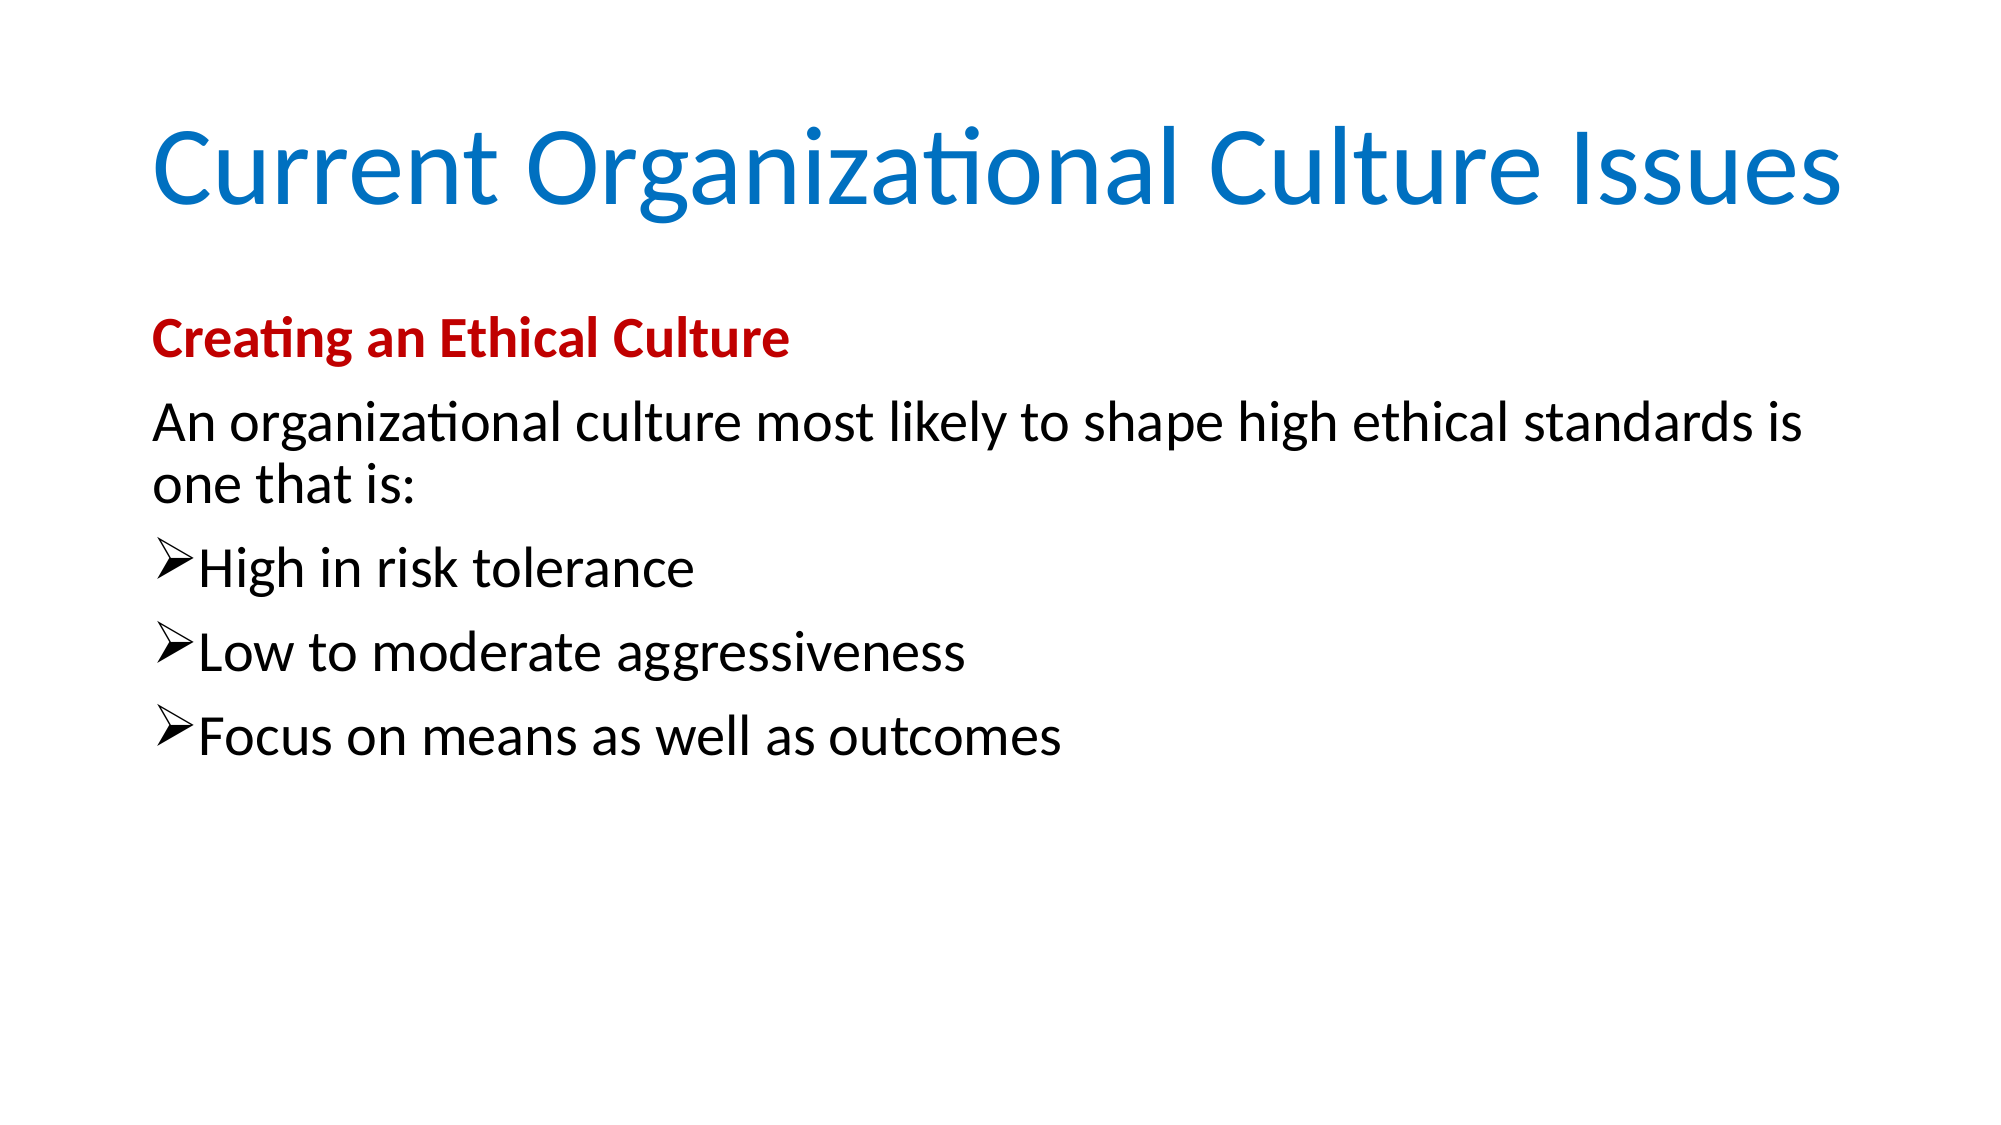

# Current Organizational Culture Issues
Creating an Ethical Culture
An organizational culture most likely to shape high ethical standards is one that is:
High in risk tolerance
Low to moderate aggressiveness
Focus on means as well as outcomes